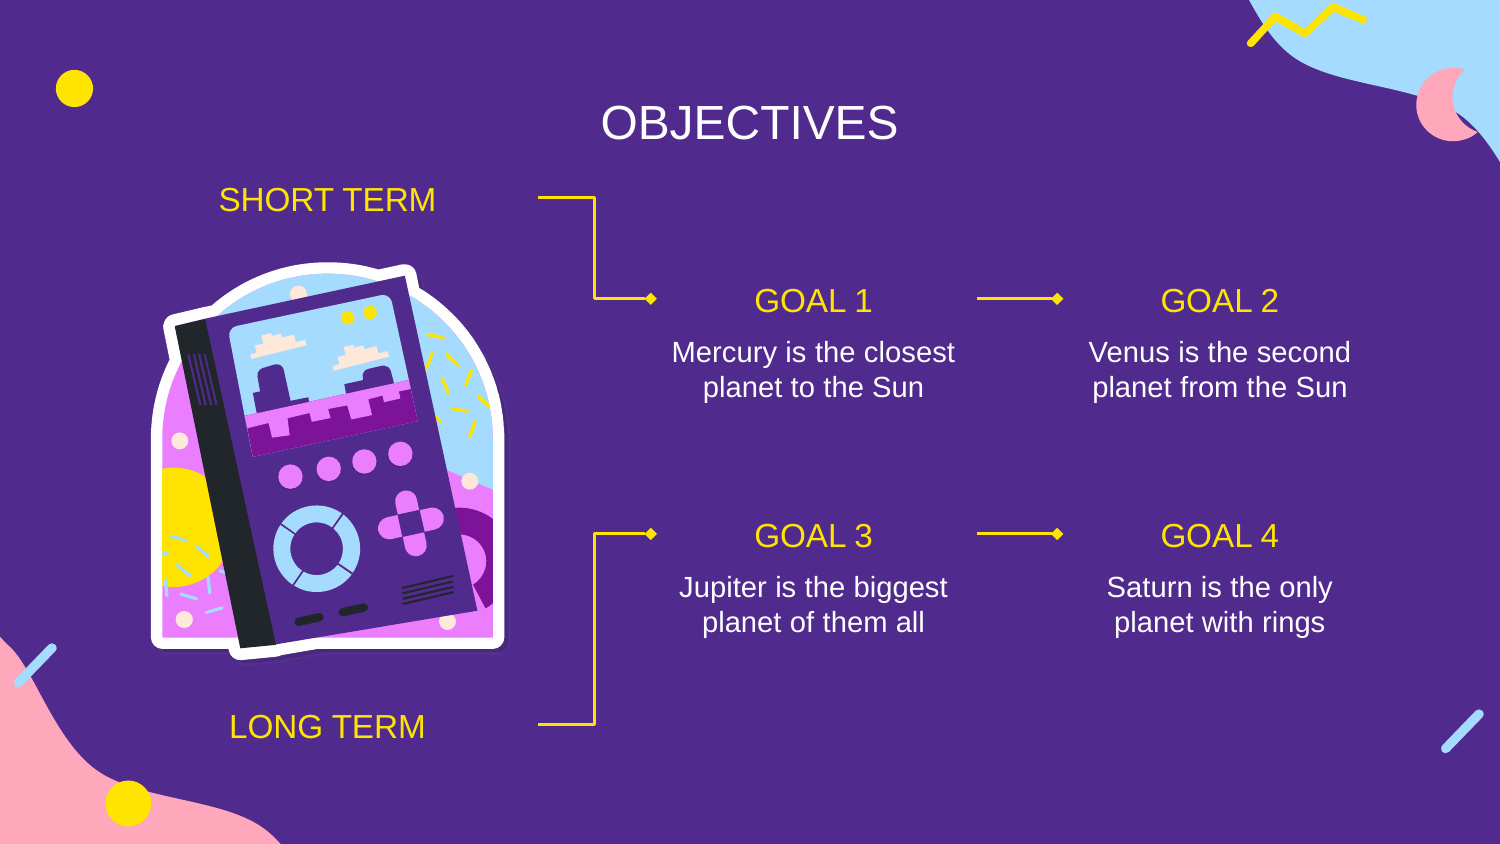

# OBJECTIVES
SHORT TERM

GOAL 1
GOAL 2
Mercury is the closest planet to the Sun
Venus is the second planet from the Sun
GOAL 3
GOAL 4
Jupiter is the biggest planet of them all
Saturn is the only planet with rings
LONG TERM